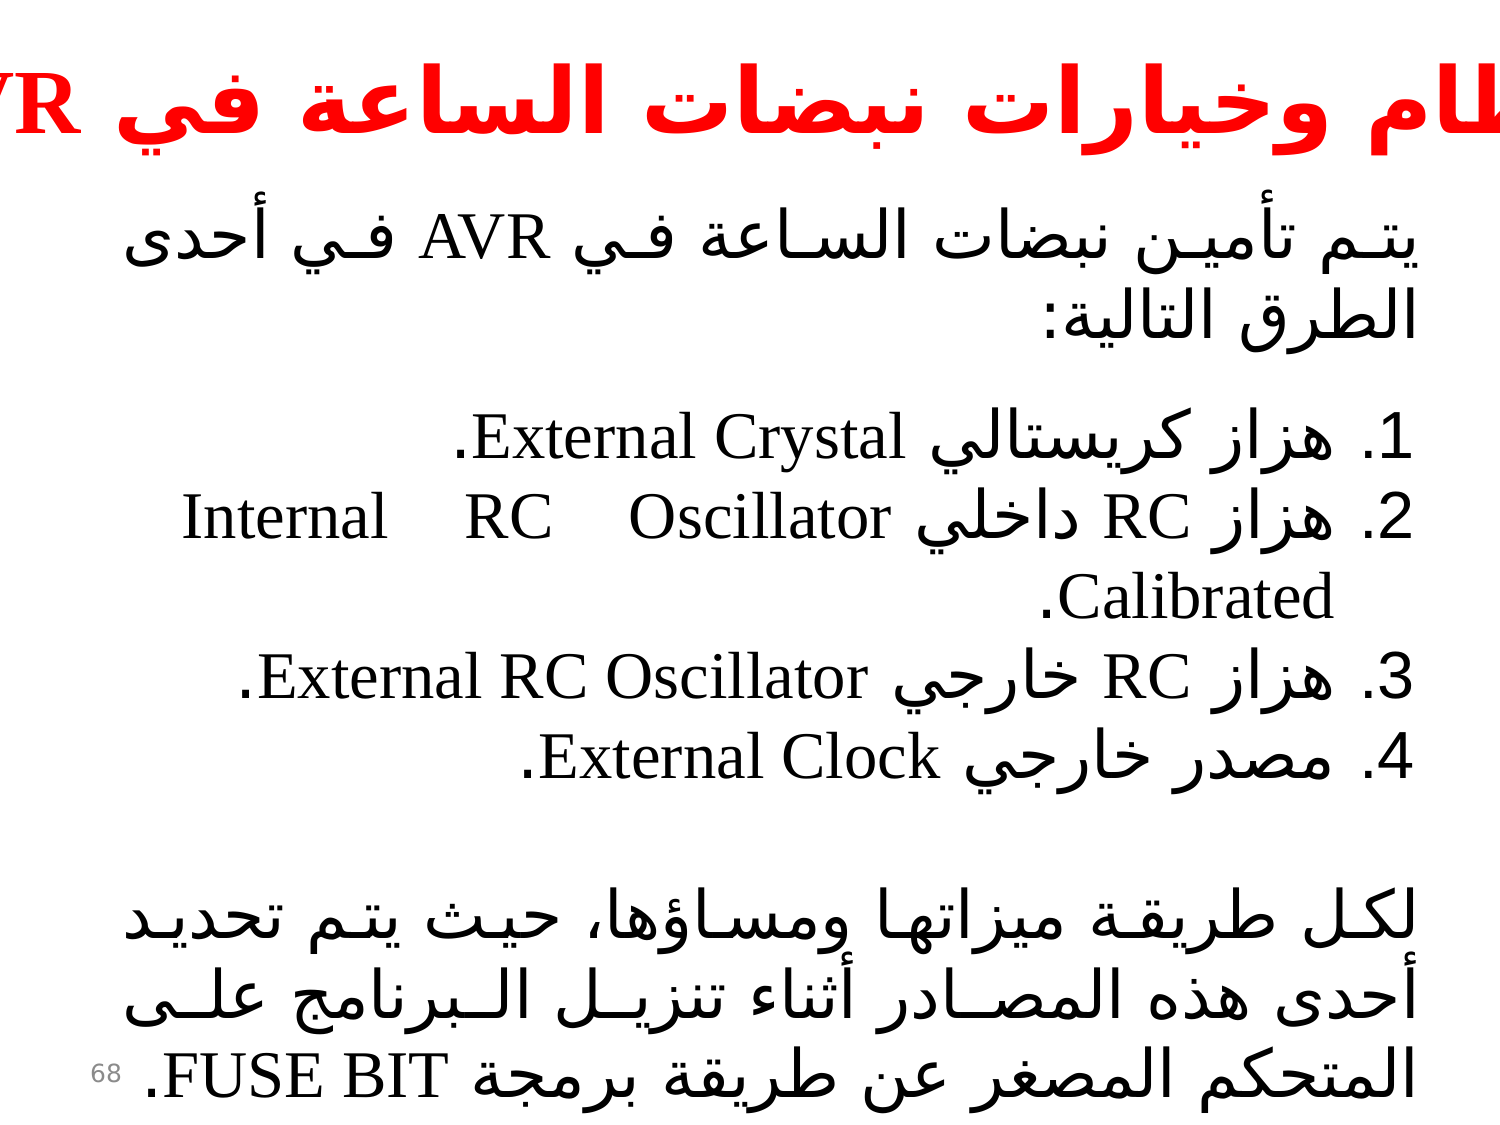

نظام وخيارات نبضات الساعة في AVR
يتم تأمين نبضات الساعة في AVR في أحدى الطرق التالية:

هزاز كريستالي External Crystal.
هزاز RC داخلي Internal RC Oscillator Calibrated.
هزاز RC خارجي External RC Oscillator.
مصدر خارجي External Clock.

لكل طريقة ميزاتها ومساؤها، حيث يتم تحديد أحدى هذه المصادر أثناء تنزيل البرنامج على المتحكم المصغر عن طريقة برمجة FUSE BIT.
68